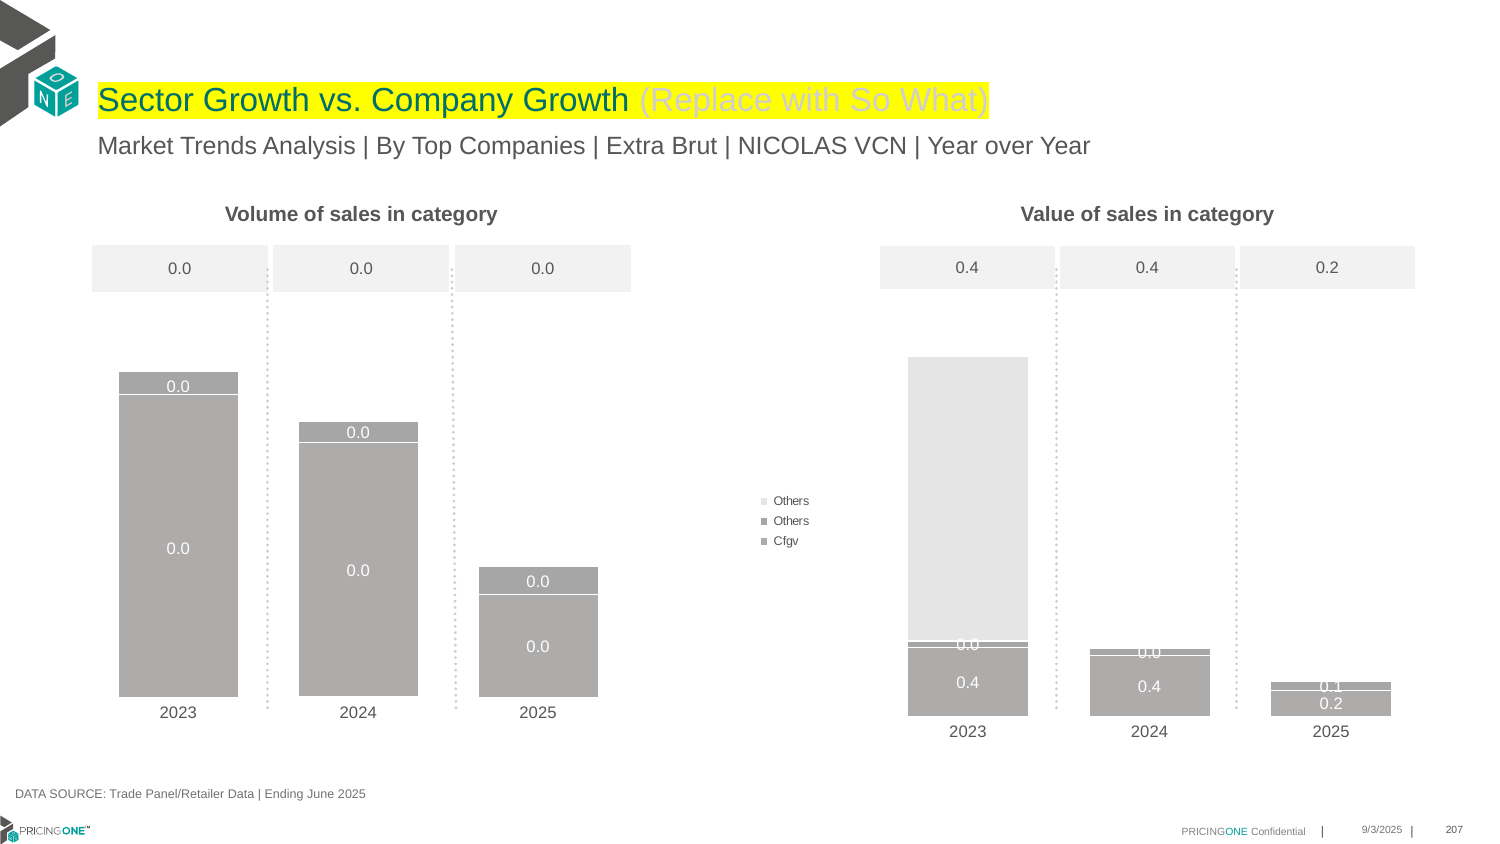

# Sector Growth vs. Company Growth (Replace with So What)
Market Trends Analysis | By Top Companies | Extra Brut | NICOLAS VCN | Year over Year
| Value of sales in category |  |  |
| --- | --- | --- |
| 0.4 | 0.4 | 0.2 |
| Volume of sales in category |  |  |
| --- | --- | --- |
| 0.0 | 0.0 | 0.0 |

### Chart

| Category | Cfgv | Others | Others |
|---|---|---|---|
| 2023 | 0.410345 | 0.038794 | 1.697000000160187 |
| 2024 | 0.359964 | 0.041879 | 0.0 |
| 2025 | 0.15032 | 0.054977 | 0.0 |

### Chart

| Category | Cfgv | Others | Others |
|---|---|---|---|
| 2023 | 0.010619 | 0.000779 | 0.0 |
| 2024 | 0.008918 | 0.000746 | -1.455191522836685e-11 |
| 2025 | 0.003587 | 0.000972 | 0.0 |
DATA SOURCE: Trade Panel/Retailer Data | Ending June 2025

9/3/2025
207